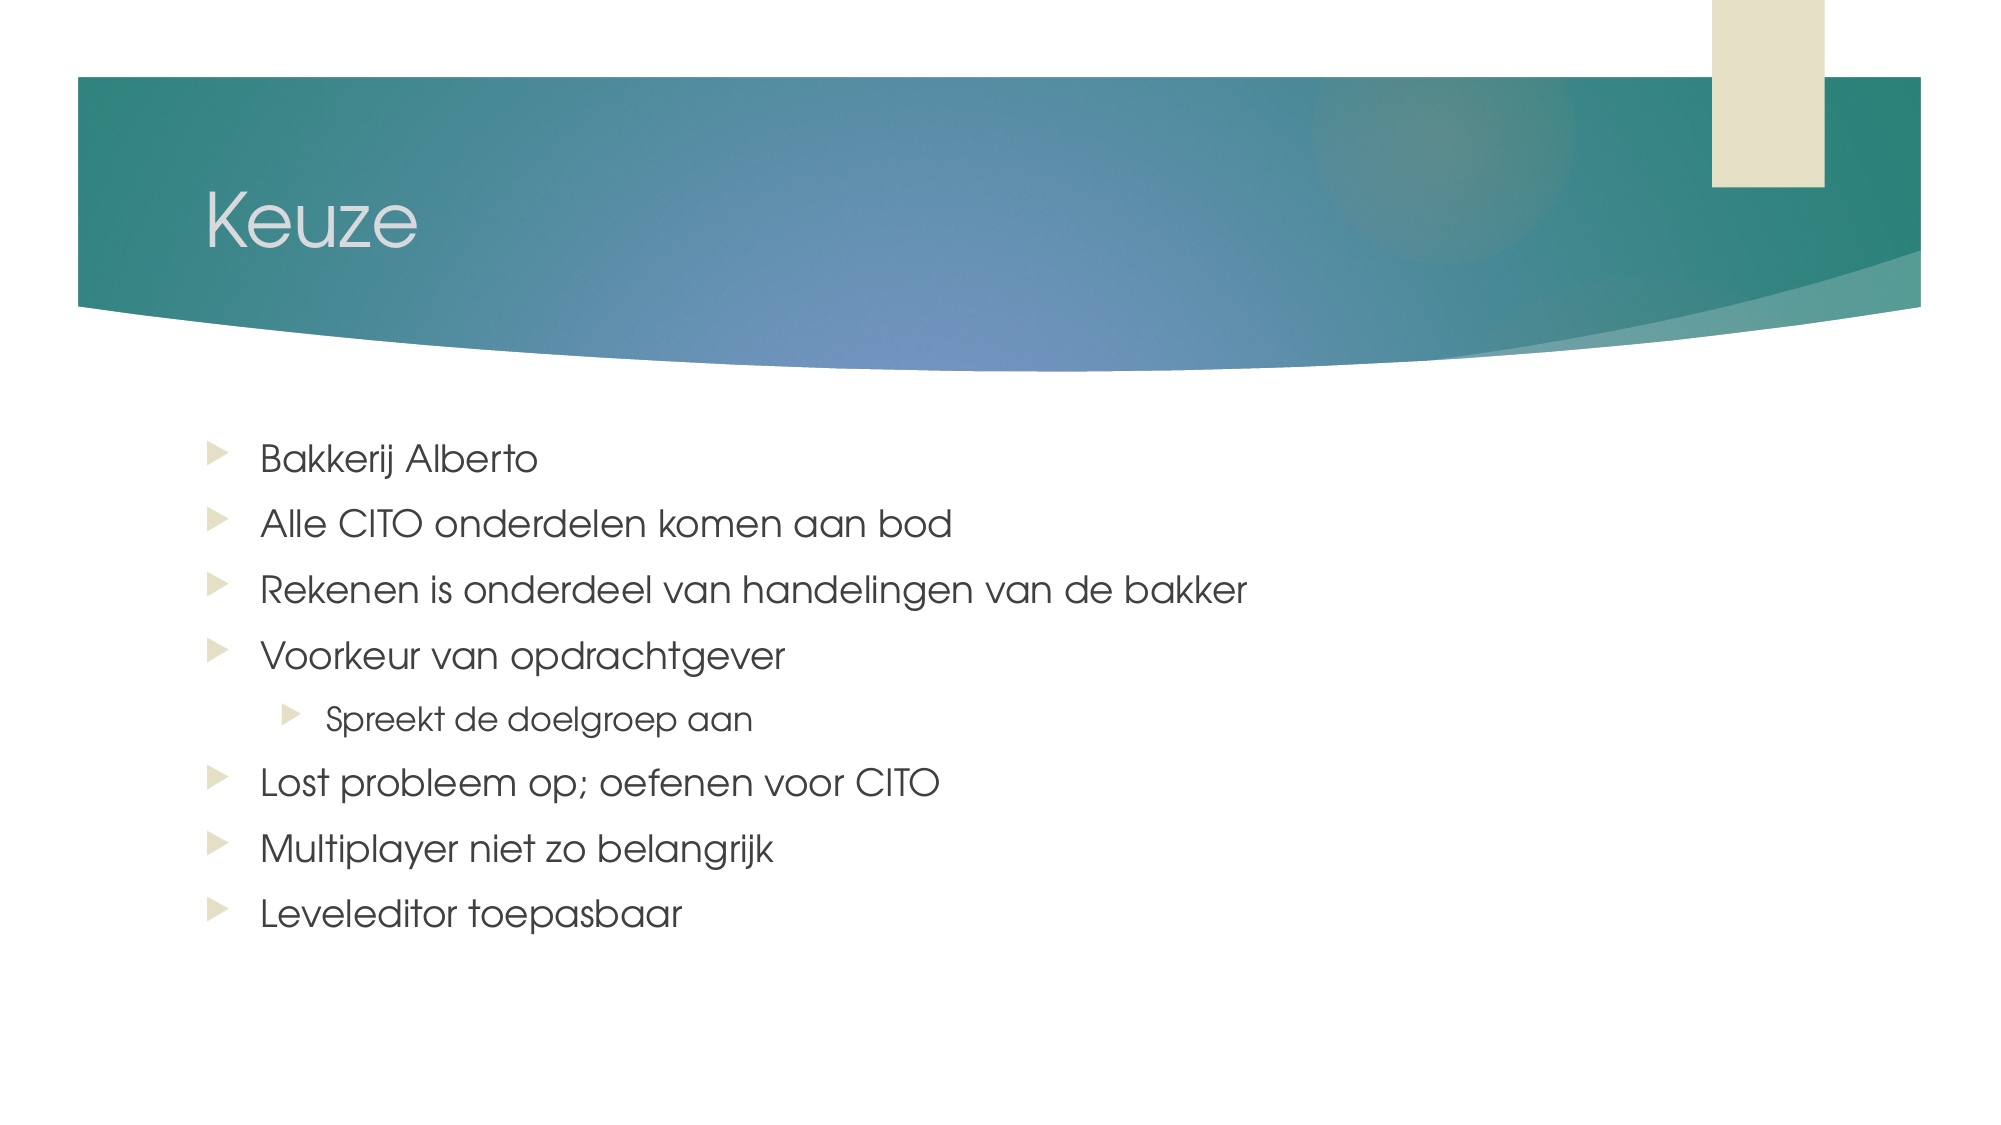

# Keuze
Bakkerij Alberto
Alle CITO onderdelen komen aan bod
Rekenen is onderdeel van handelingen van de bakker
Voorkeur van opdrachtgever
Spreekt de doelgroep aan
Lost probleem op; oefenen voor CITO
Multiplayer niet zo belangrijk
Leveleditor toepasbaar